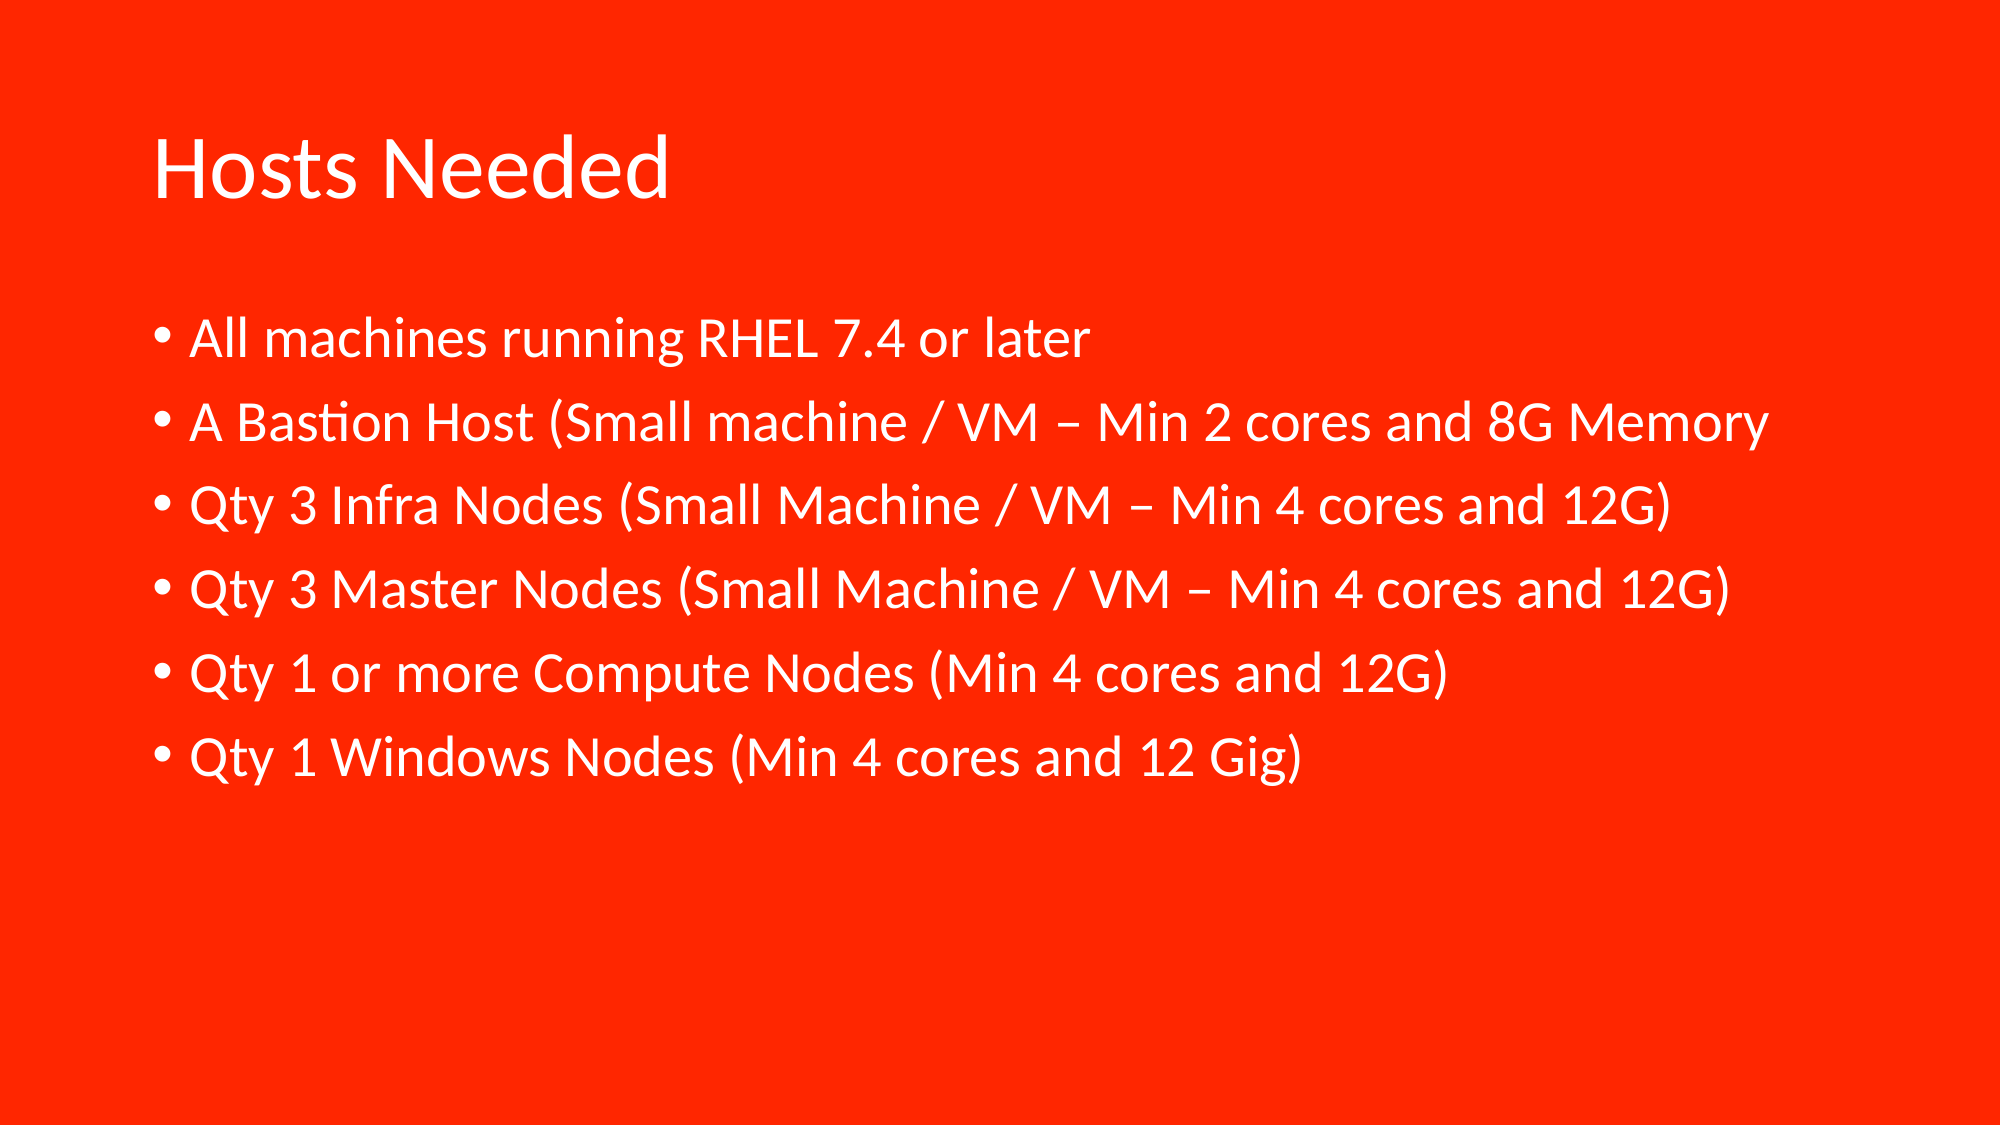

# Hosts Needed
All machines running RHEL 7.4 or later
A Bastion Host (Small machine / VM – Min 2 cores and 8G Memory
Qty 3 Infra Nodes (Small Machine / VM – Min 4 cores and 12G)
Qty 3 Master Nodes (Small Machine / VM – Min 4 cores and 12G)
Qty 1 or more Compute Nodes (Min 4 cores and 12G)
Qty 1 Windows Nodes (Min 4 cores and 12 Gig)